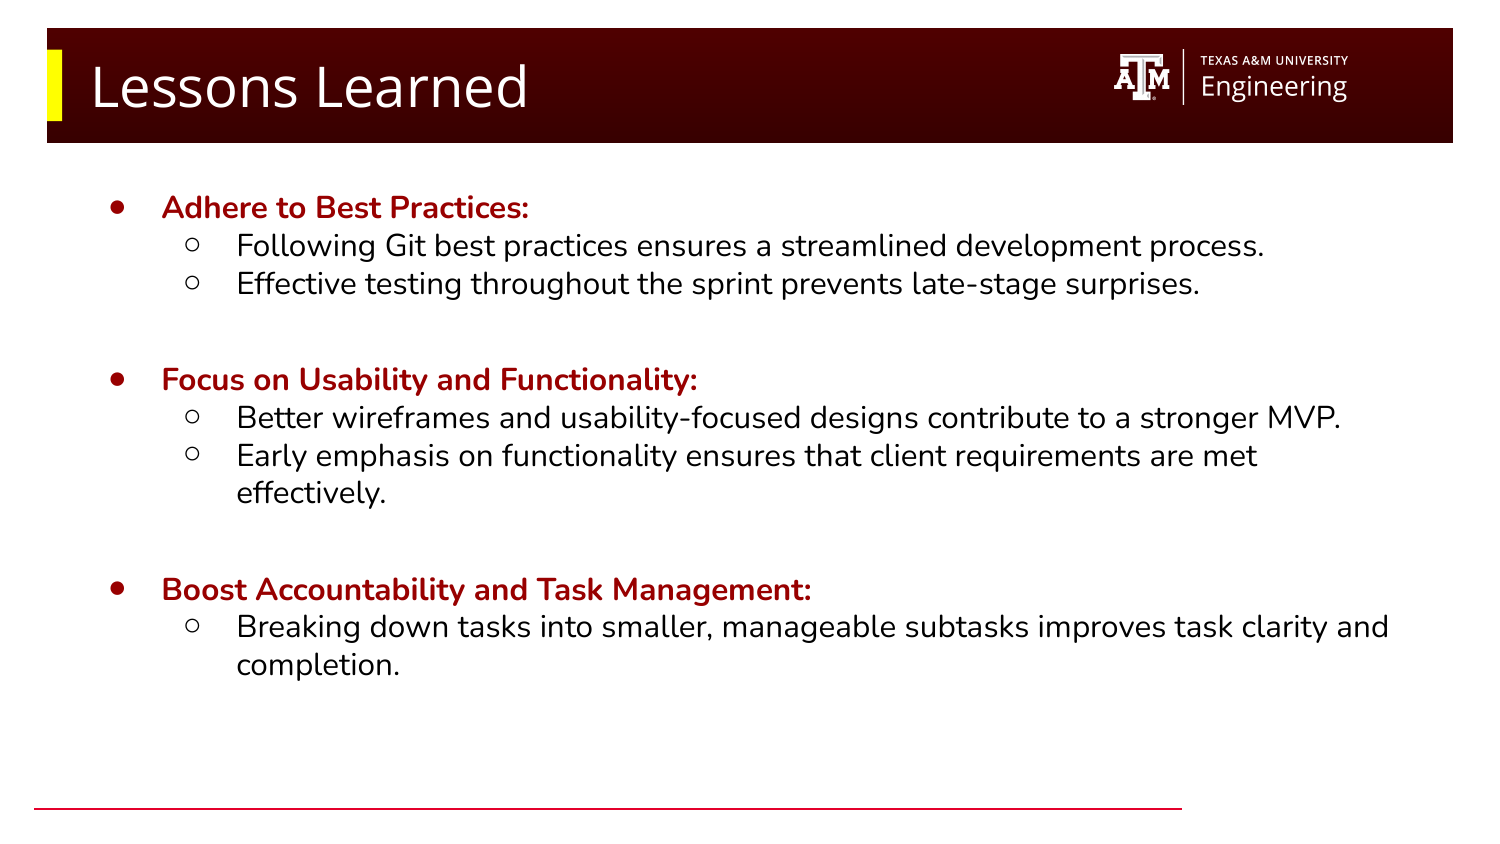

# Lessons Learned
Adhere to Best Practices:
Following Git best practices ensures a streamlined development process.
Effective testing throughout the sprint prevents late-stage surprises.

Focus on Usability and Functionality:
Better wireframes and usability-focused designs contribute to a stronger MVP.
Early emphasis on functionality ensures that client requirements are met effectively.

Boost Accountability and Task Management:
Breaking down tasks into smaller, manageable subtasks improves task clarity and completion.